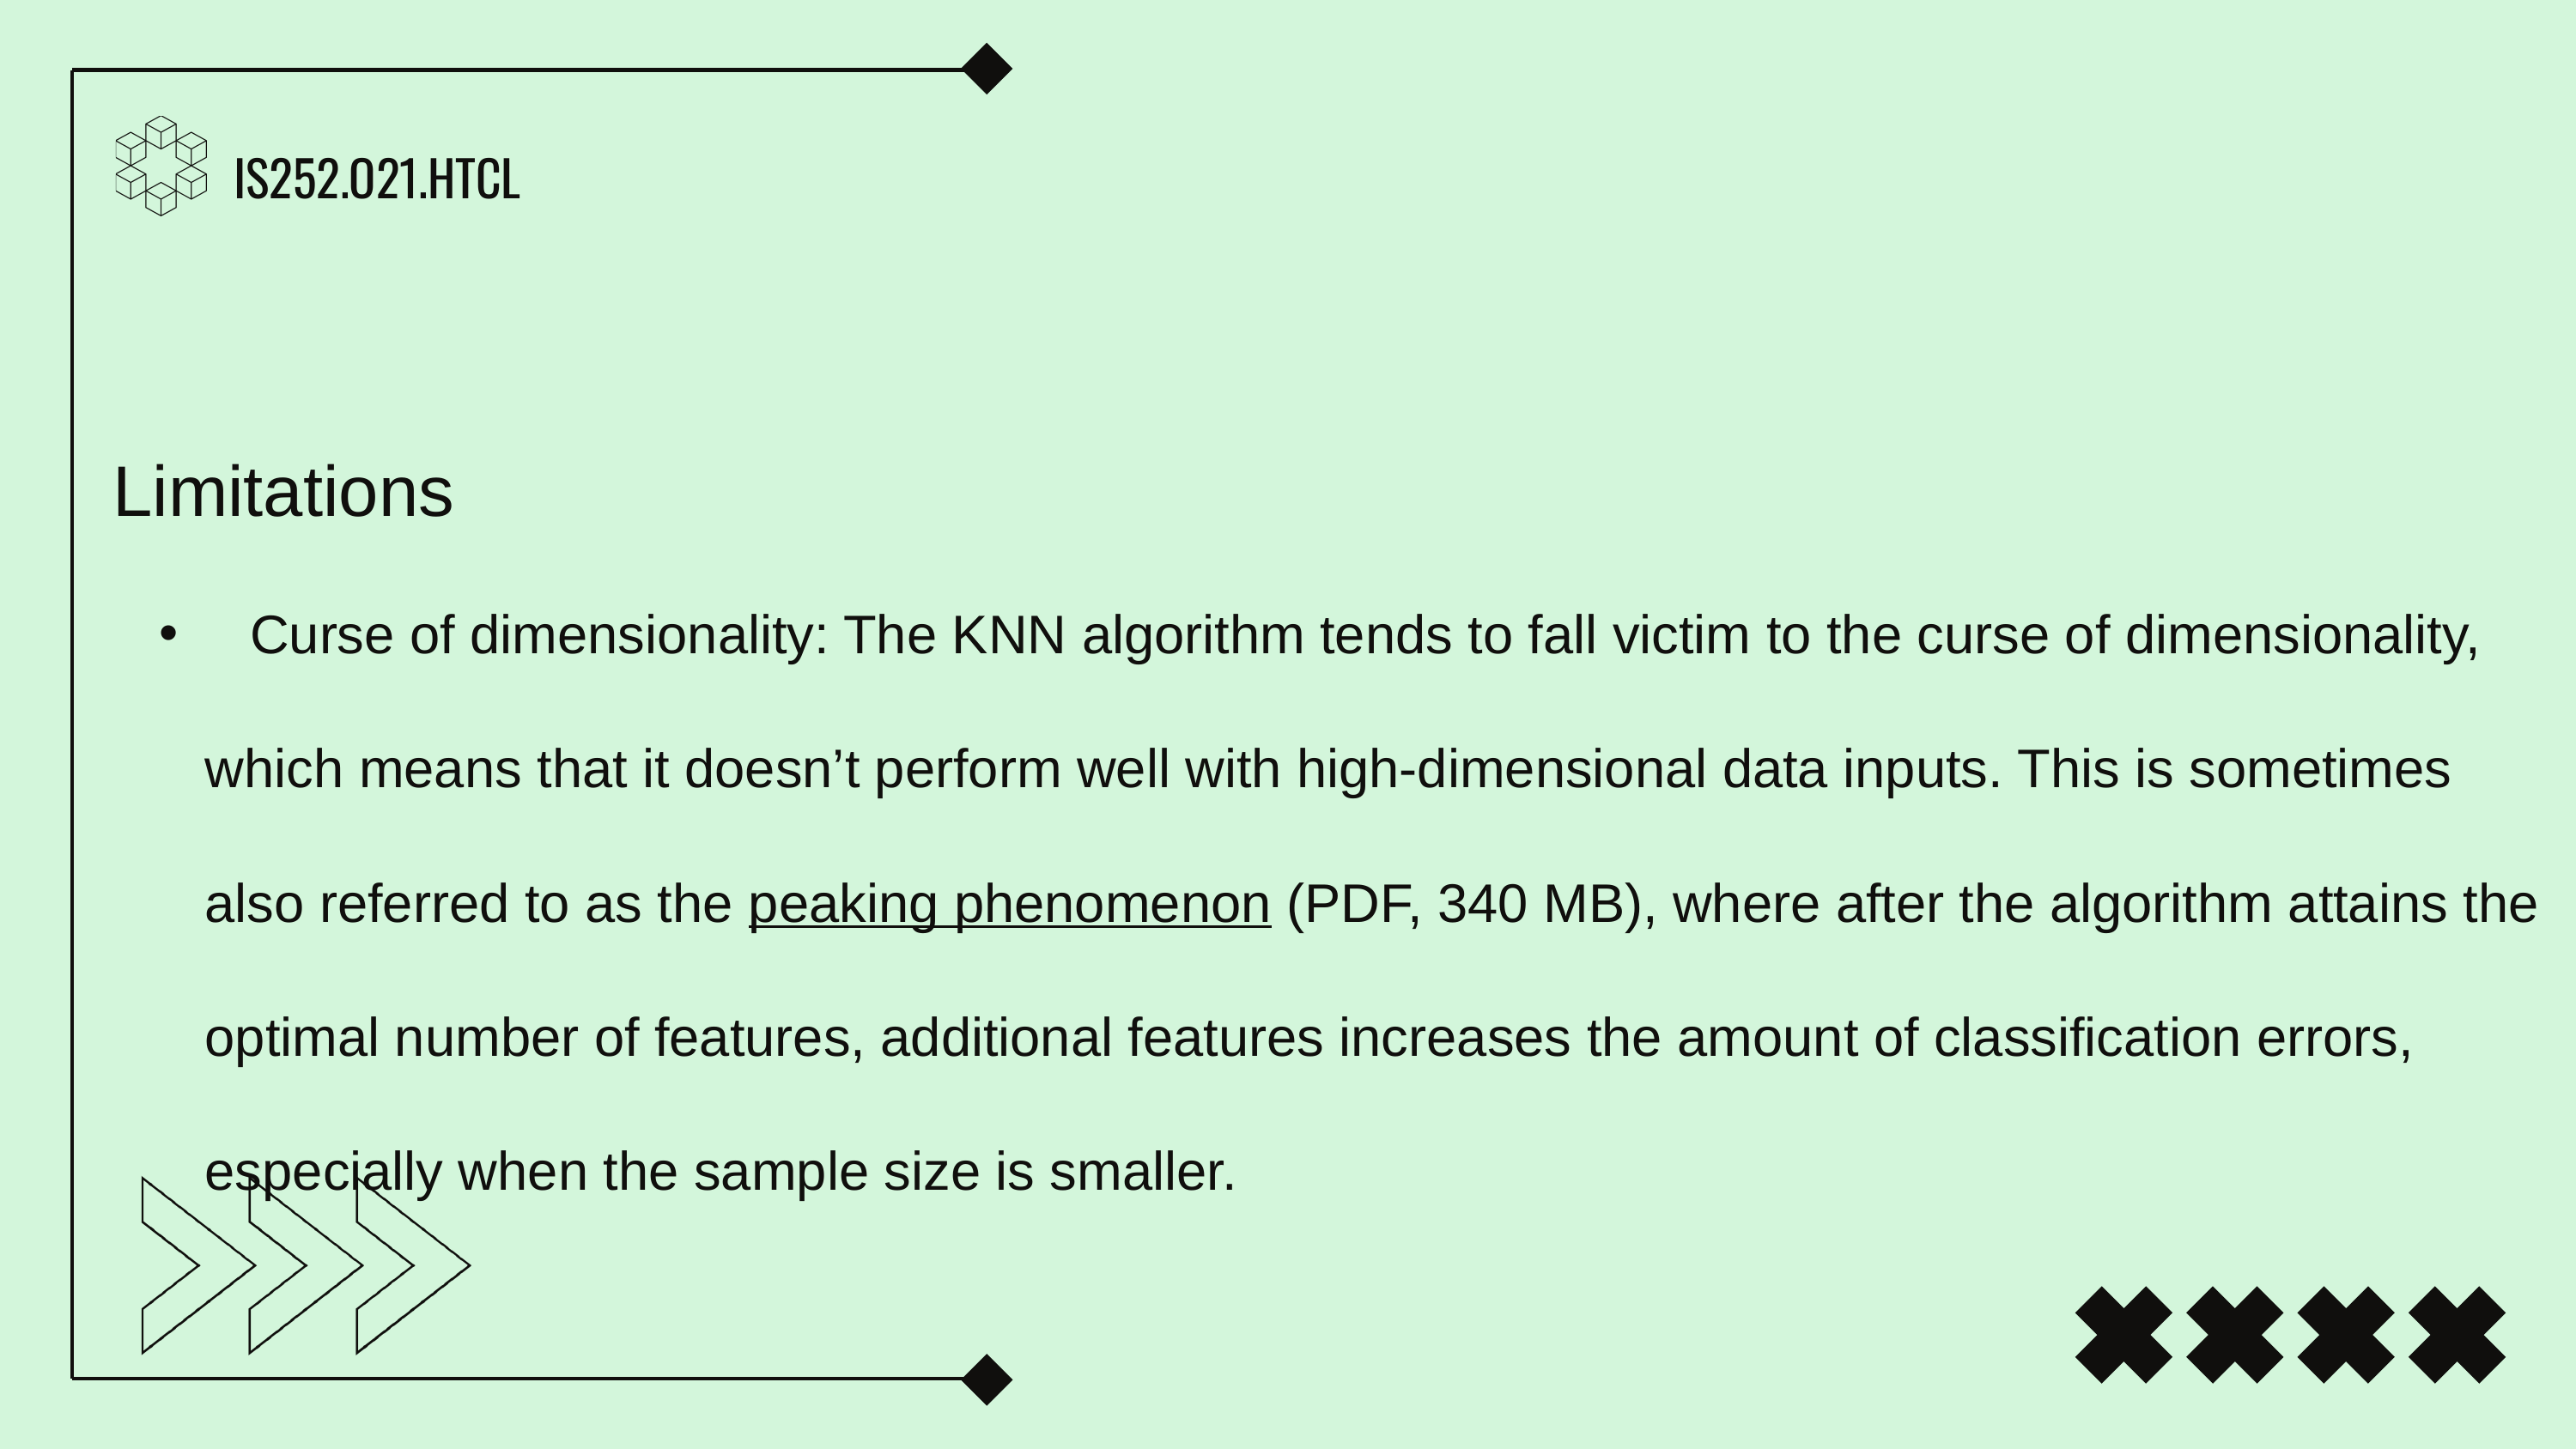

IS252.O21.HTCL
Limitations
   Curse of dimensionality: The KNN algorithm tends to fall victim to the curse of dimensionality, which means that it doesn’t perform well with high-dimensional data inputs. This is sometimes also referred to as the peaking phenomenon (PDF, 340 MB), where after the algorithm attains the optimal number of features, additional features increases the amount of classification errors, especially when the sample size is smaller.